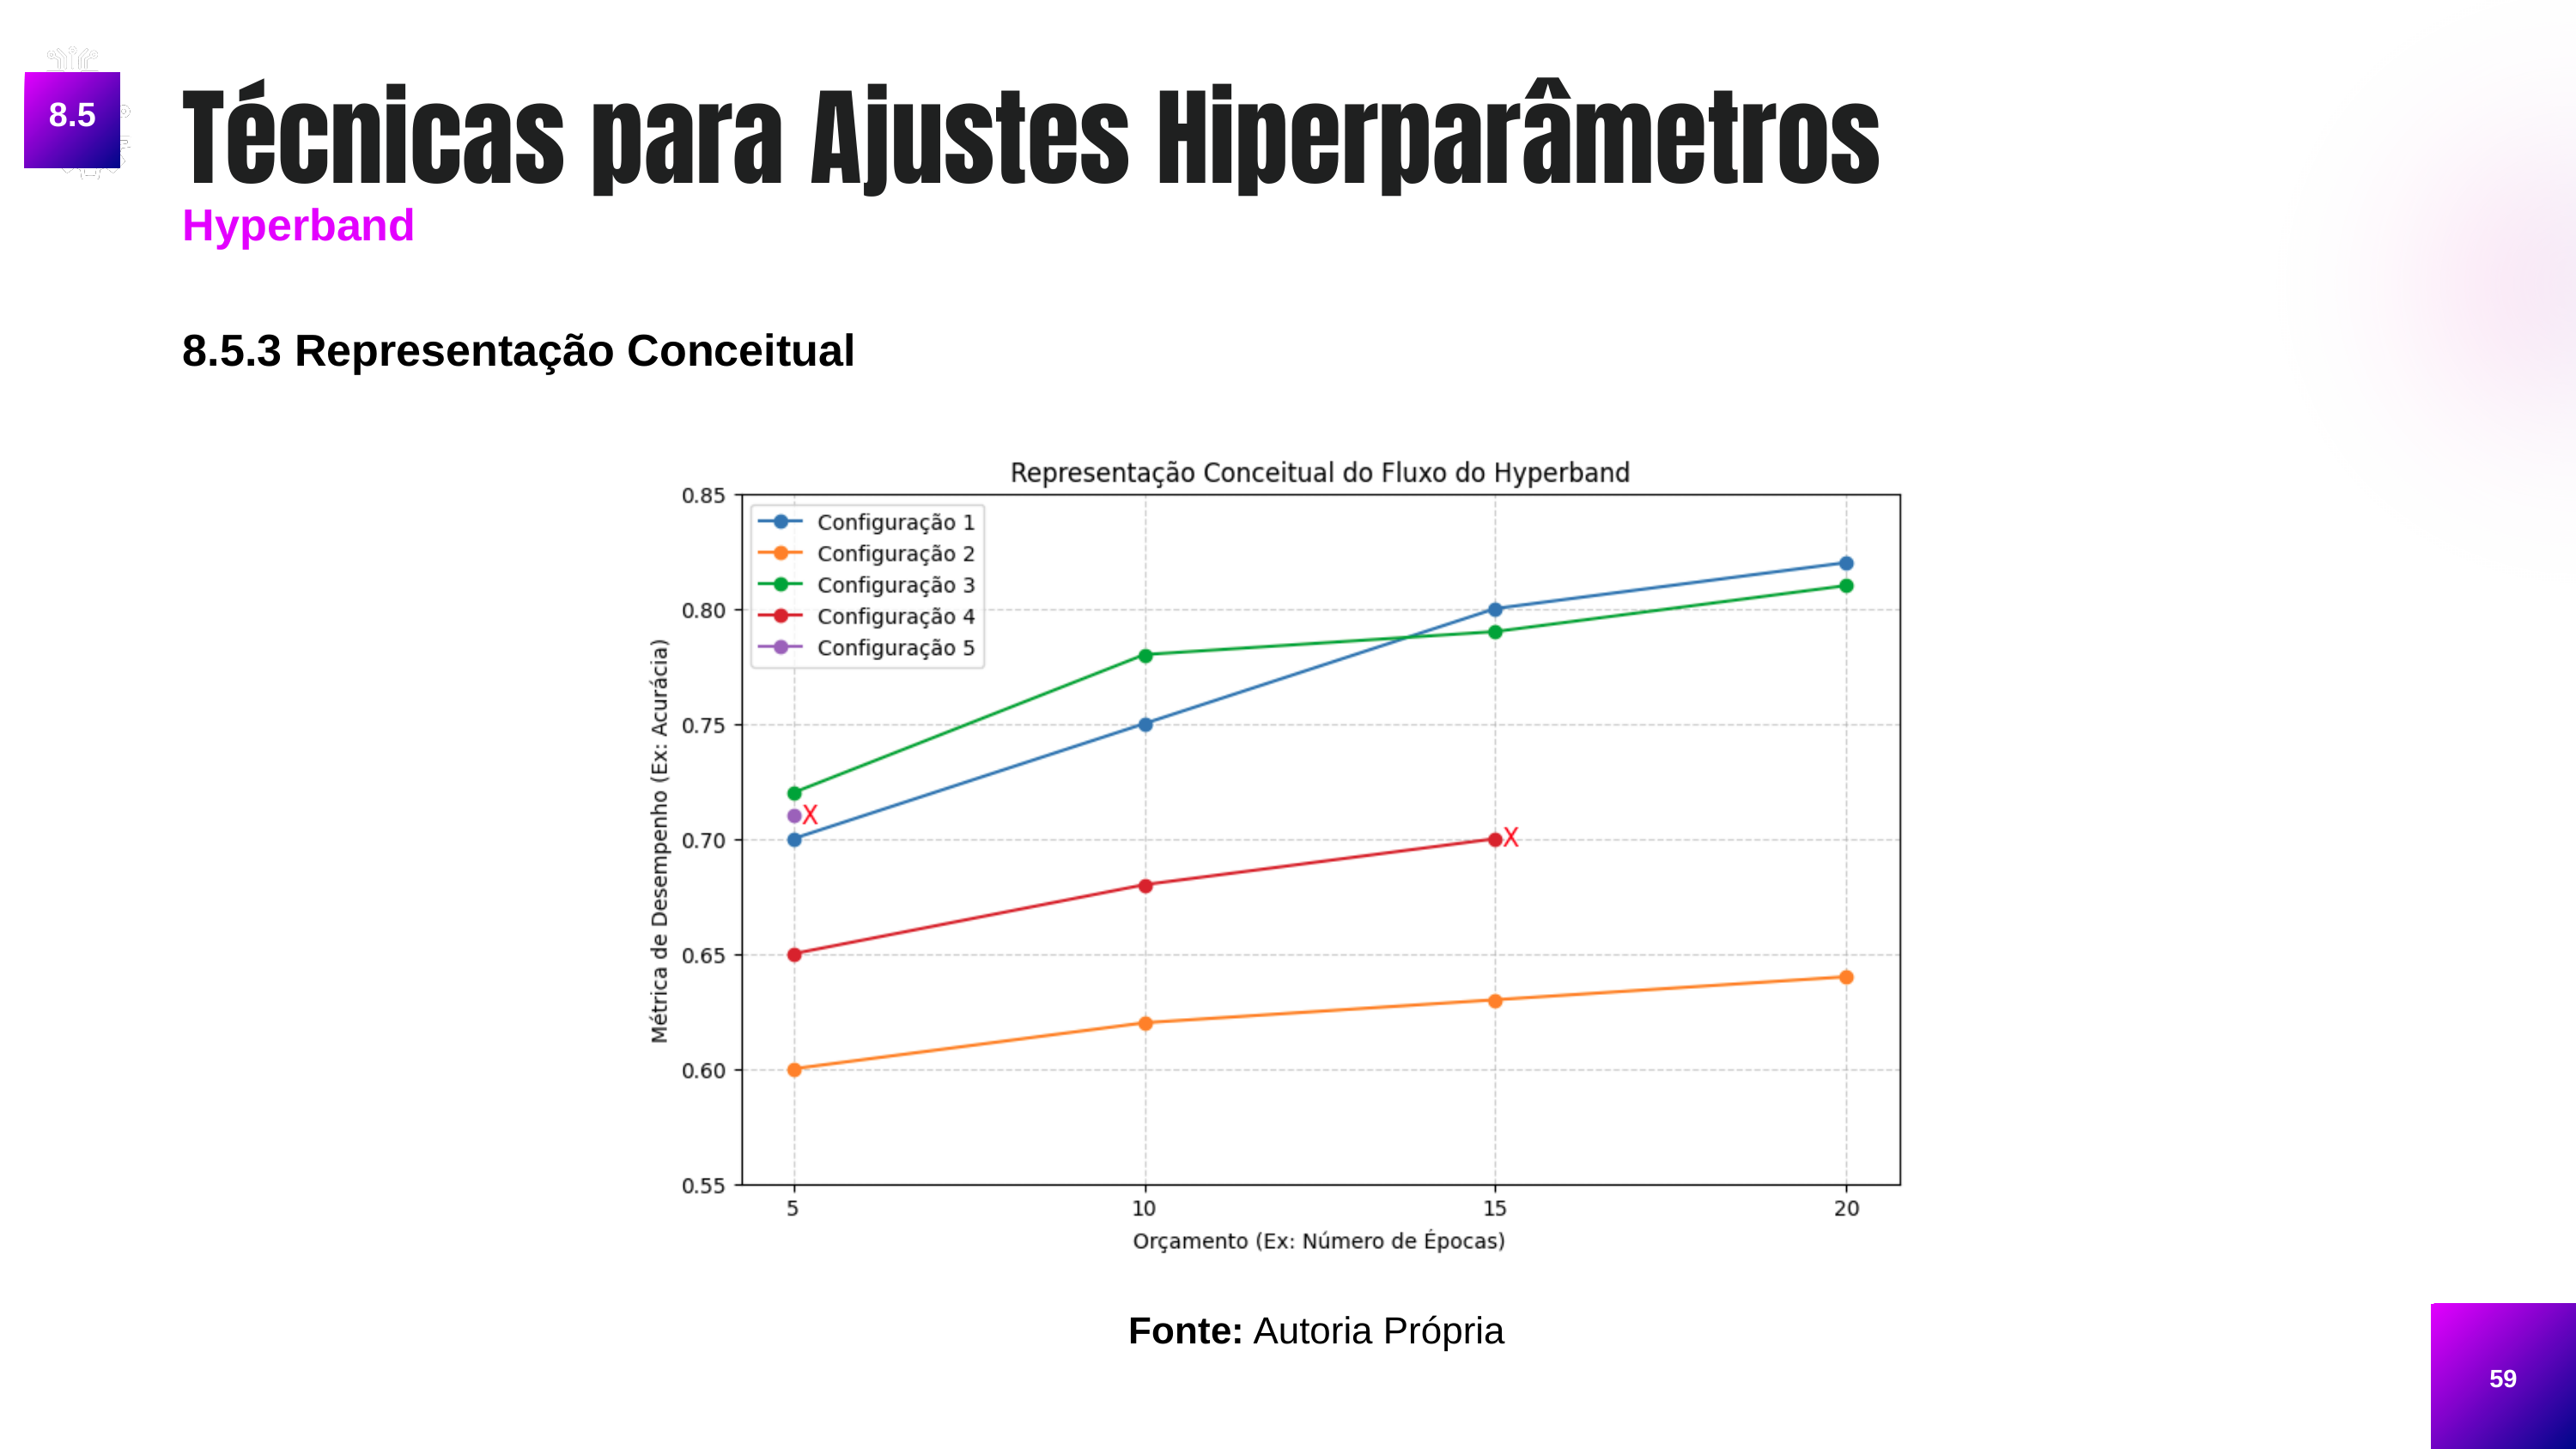

8.5
Técnicas para Ajustes Hiperparâmetros

Hyperband
8.5.3 Representação Conceitual

Fonte: Autoria Própria

59